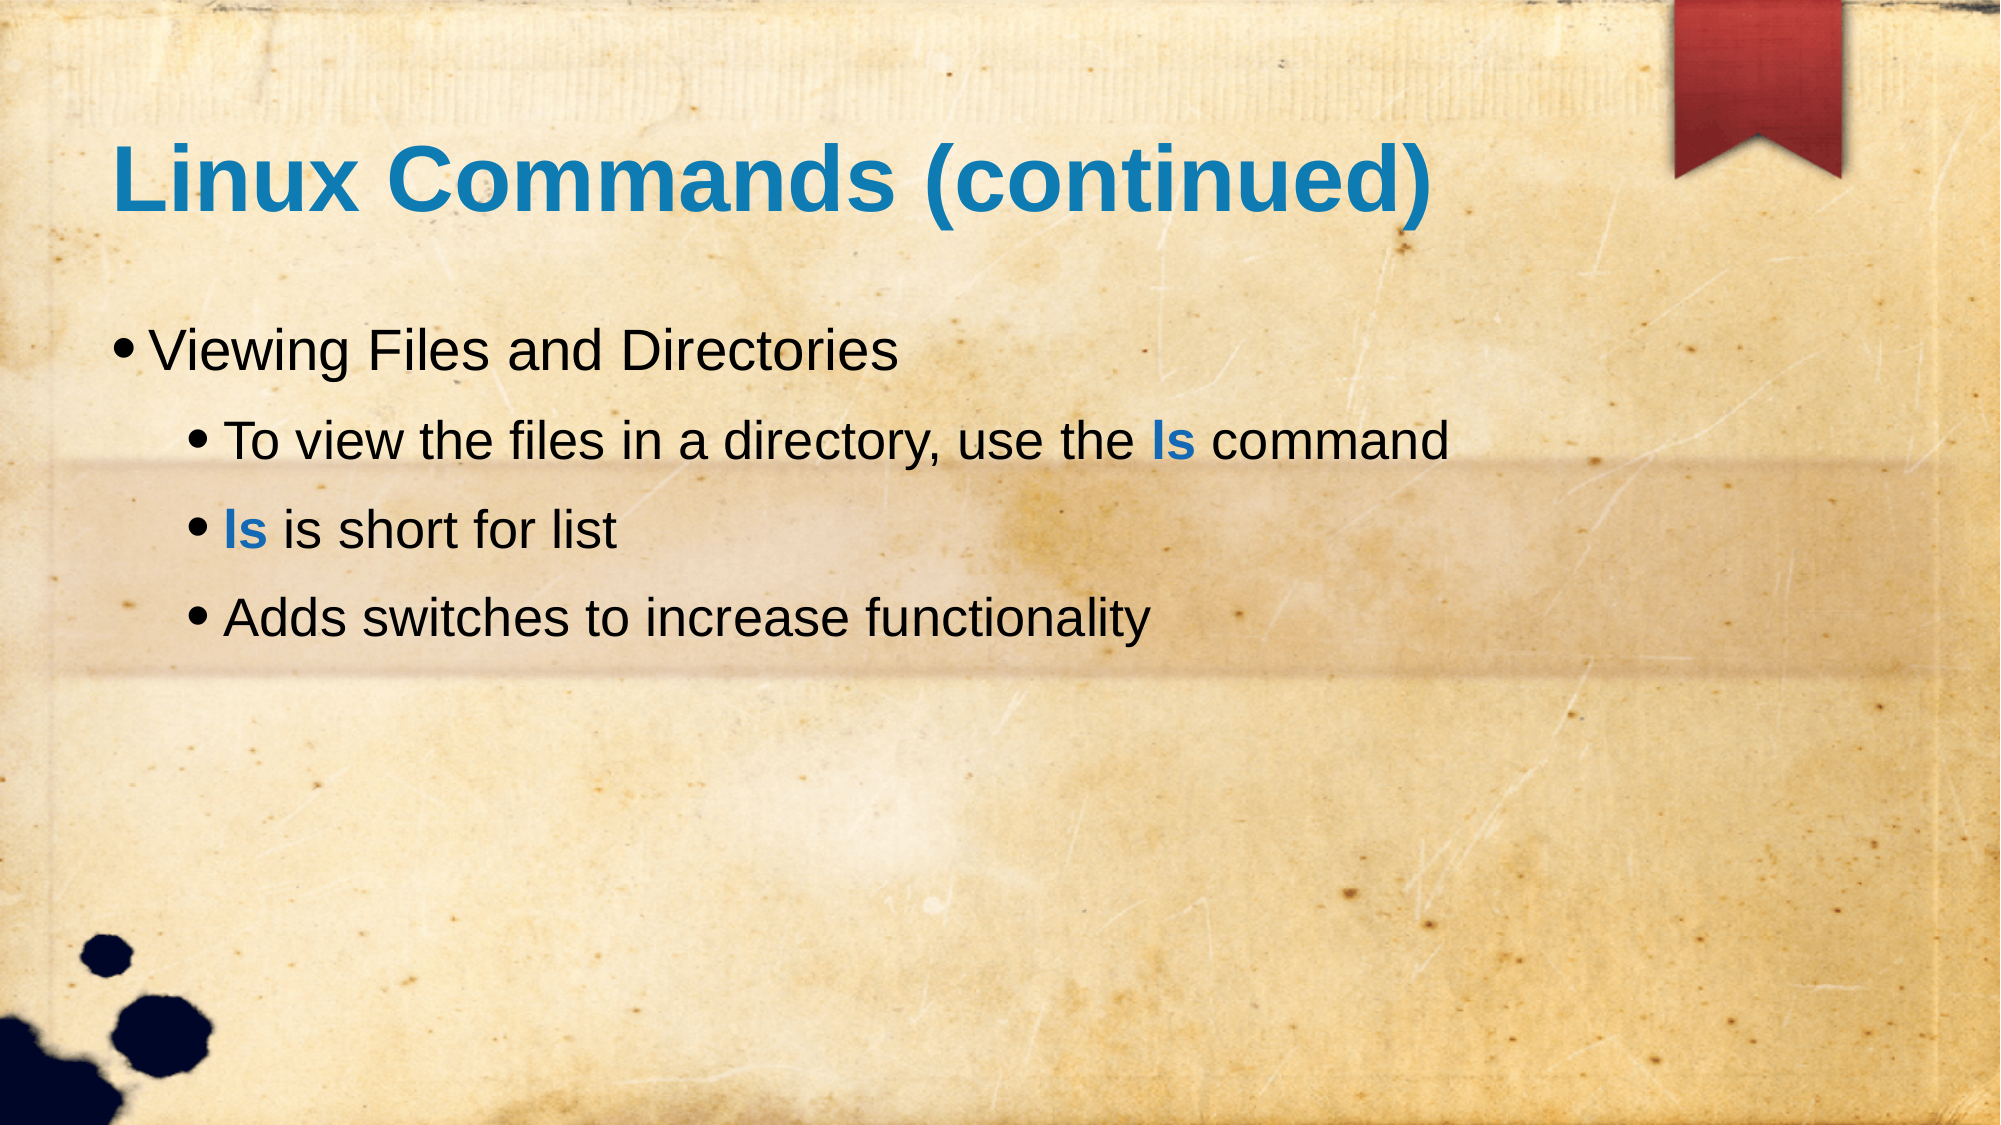

Linux Commands (continued)
Viewing Files and Directories
To view the files in a directory, use the ls command
ls is short for list
Adds switches to increase functionality